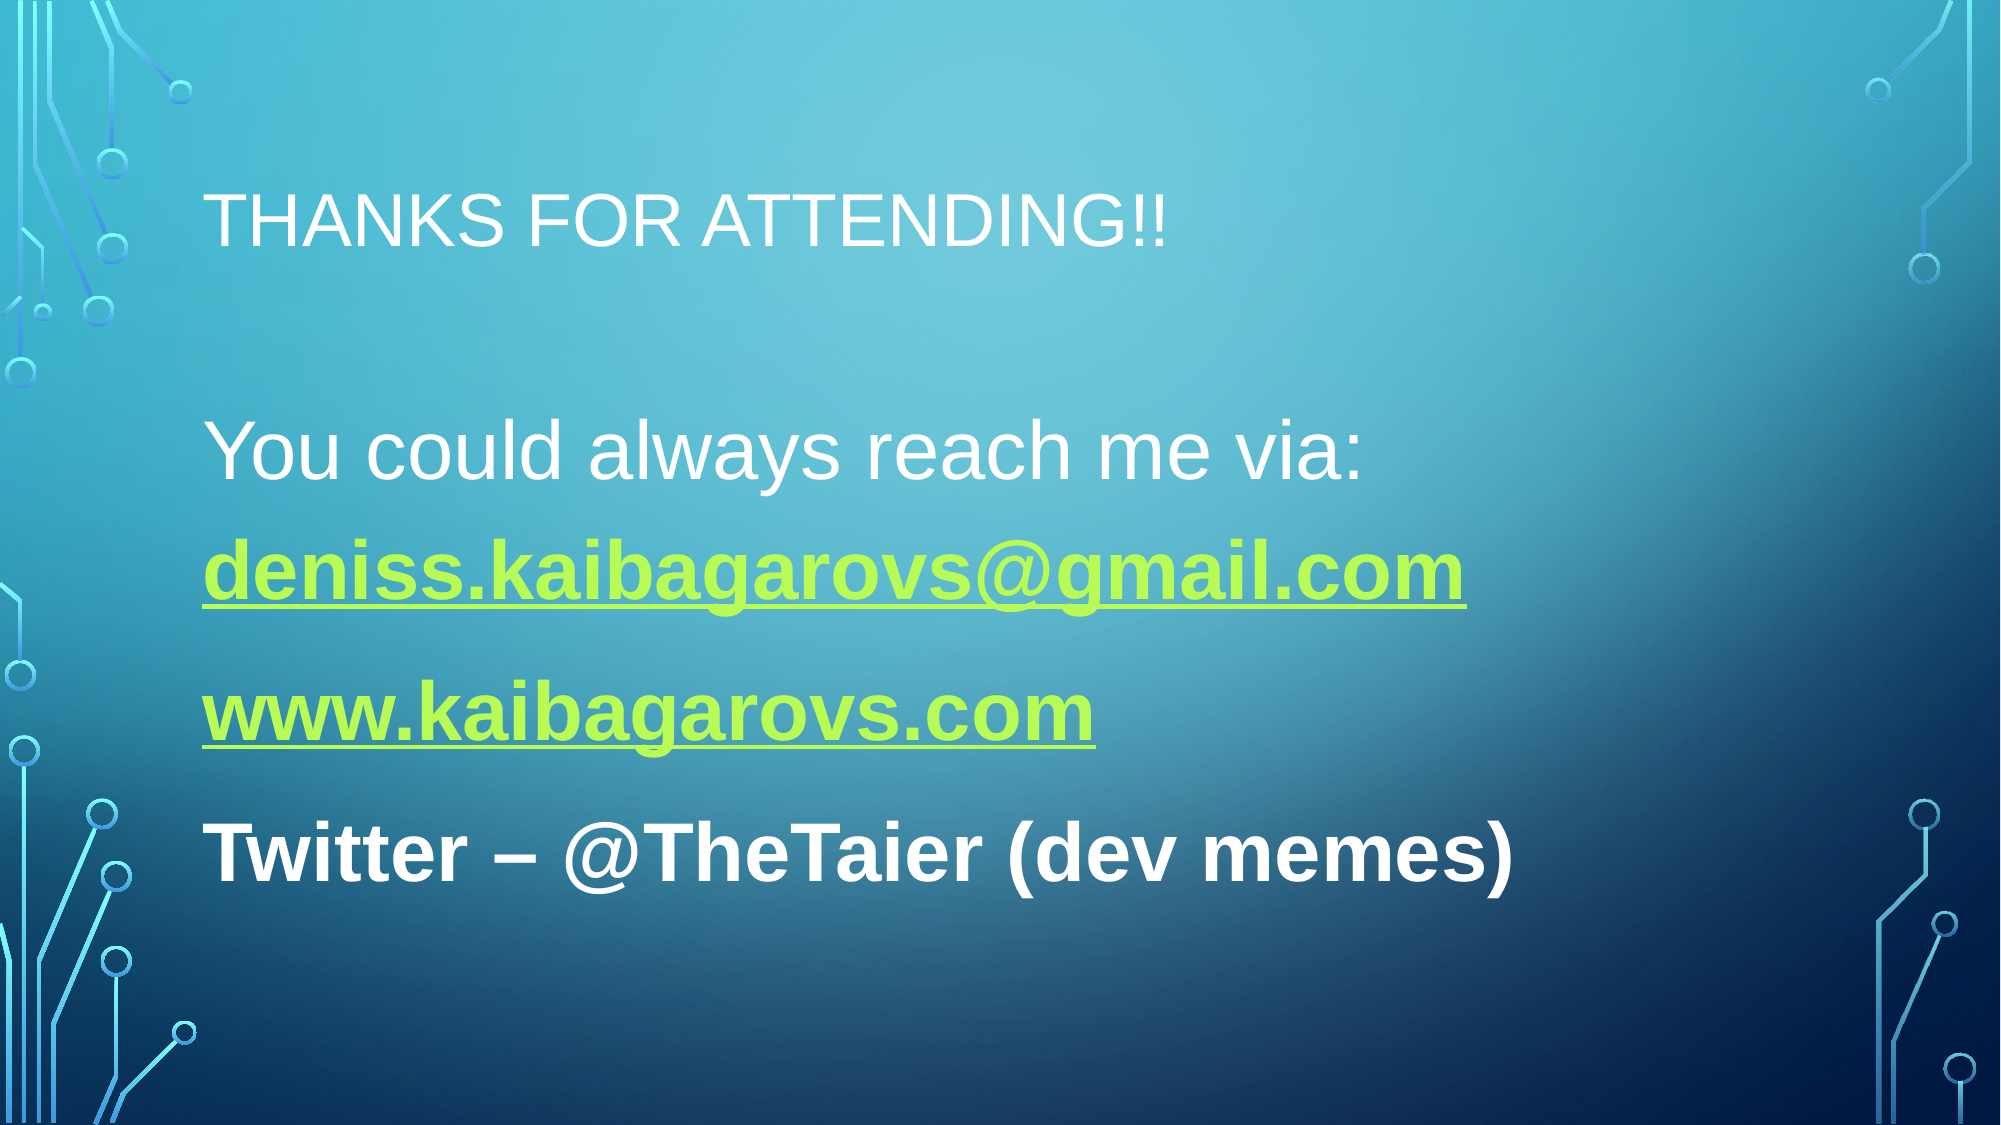

# Thanks for attending!!
You could always reach me via:
deniss.kaibagarovs@gmail.com
www.kaibagarovs.com
Twitter – @TheTaier (dev memes)